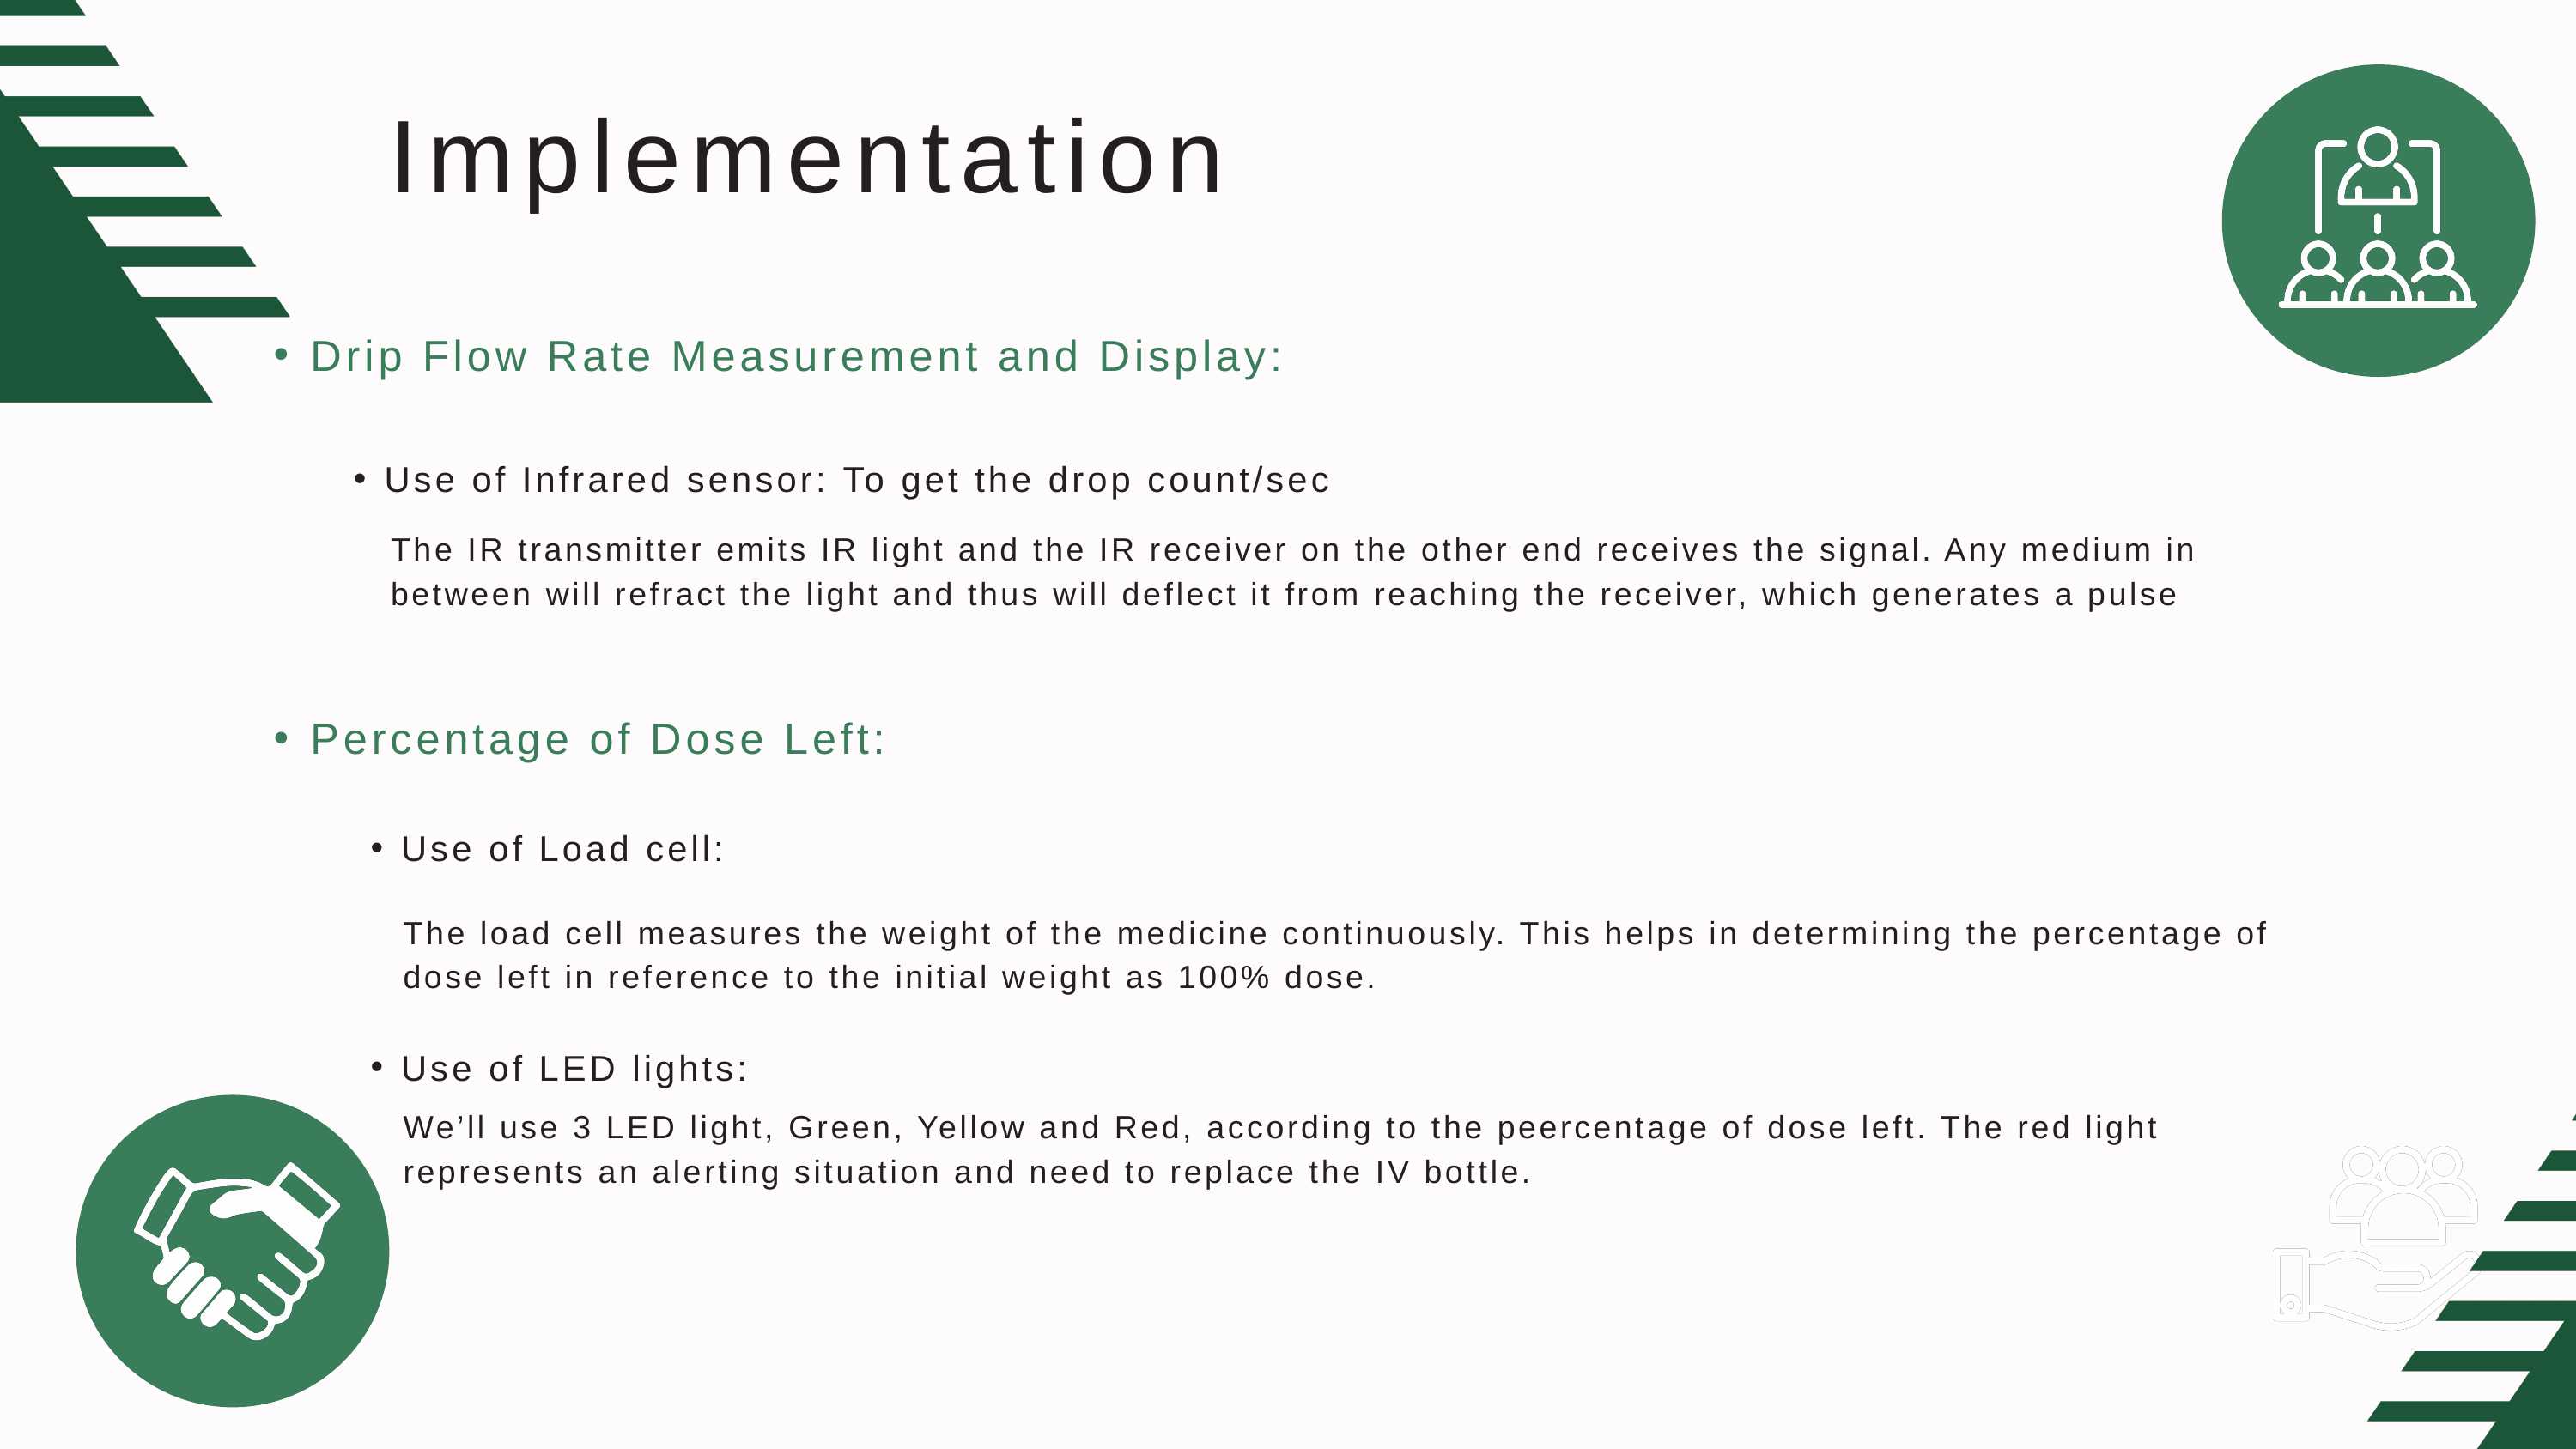

Implementation

Drip Flow Rate Measurement and Display:

Use of Infrared sensor: To get the drop count/sec

The IR transmitter emits IR light and the IR receiver on the other end receives the signal. Any medium in between will refract the light and thus will deflect it from reaching the receiver, which generates a pulse
Percentage of Dose Left:

Use of Load cell:

The load cell measures the weight of the medicine continuously. This helps in determining the percentage of dose left in reference to the initial weight as 100% dose.

Use of LED lights:

We’ll use 3 LED light, Green, Yellow and Red, according to the peercentage of dose left. The red light represents an alerting situation and need to replace the IV bottle.